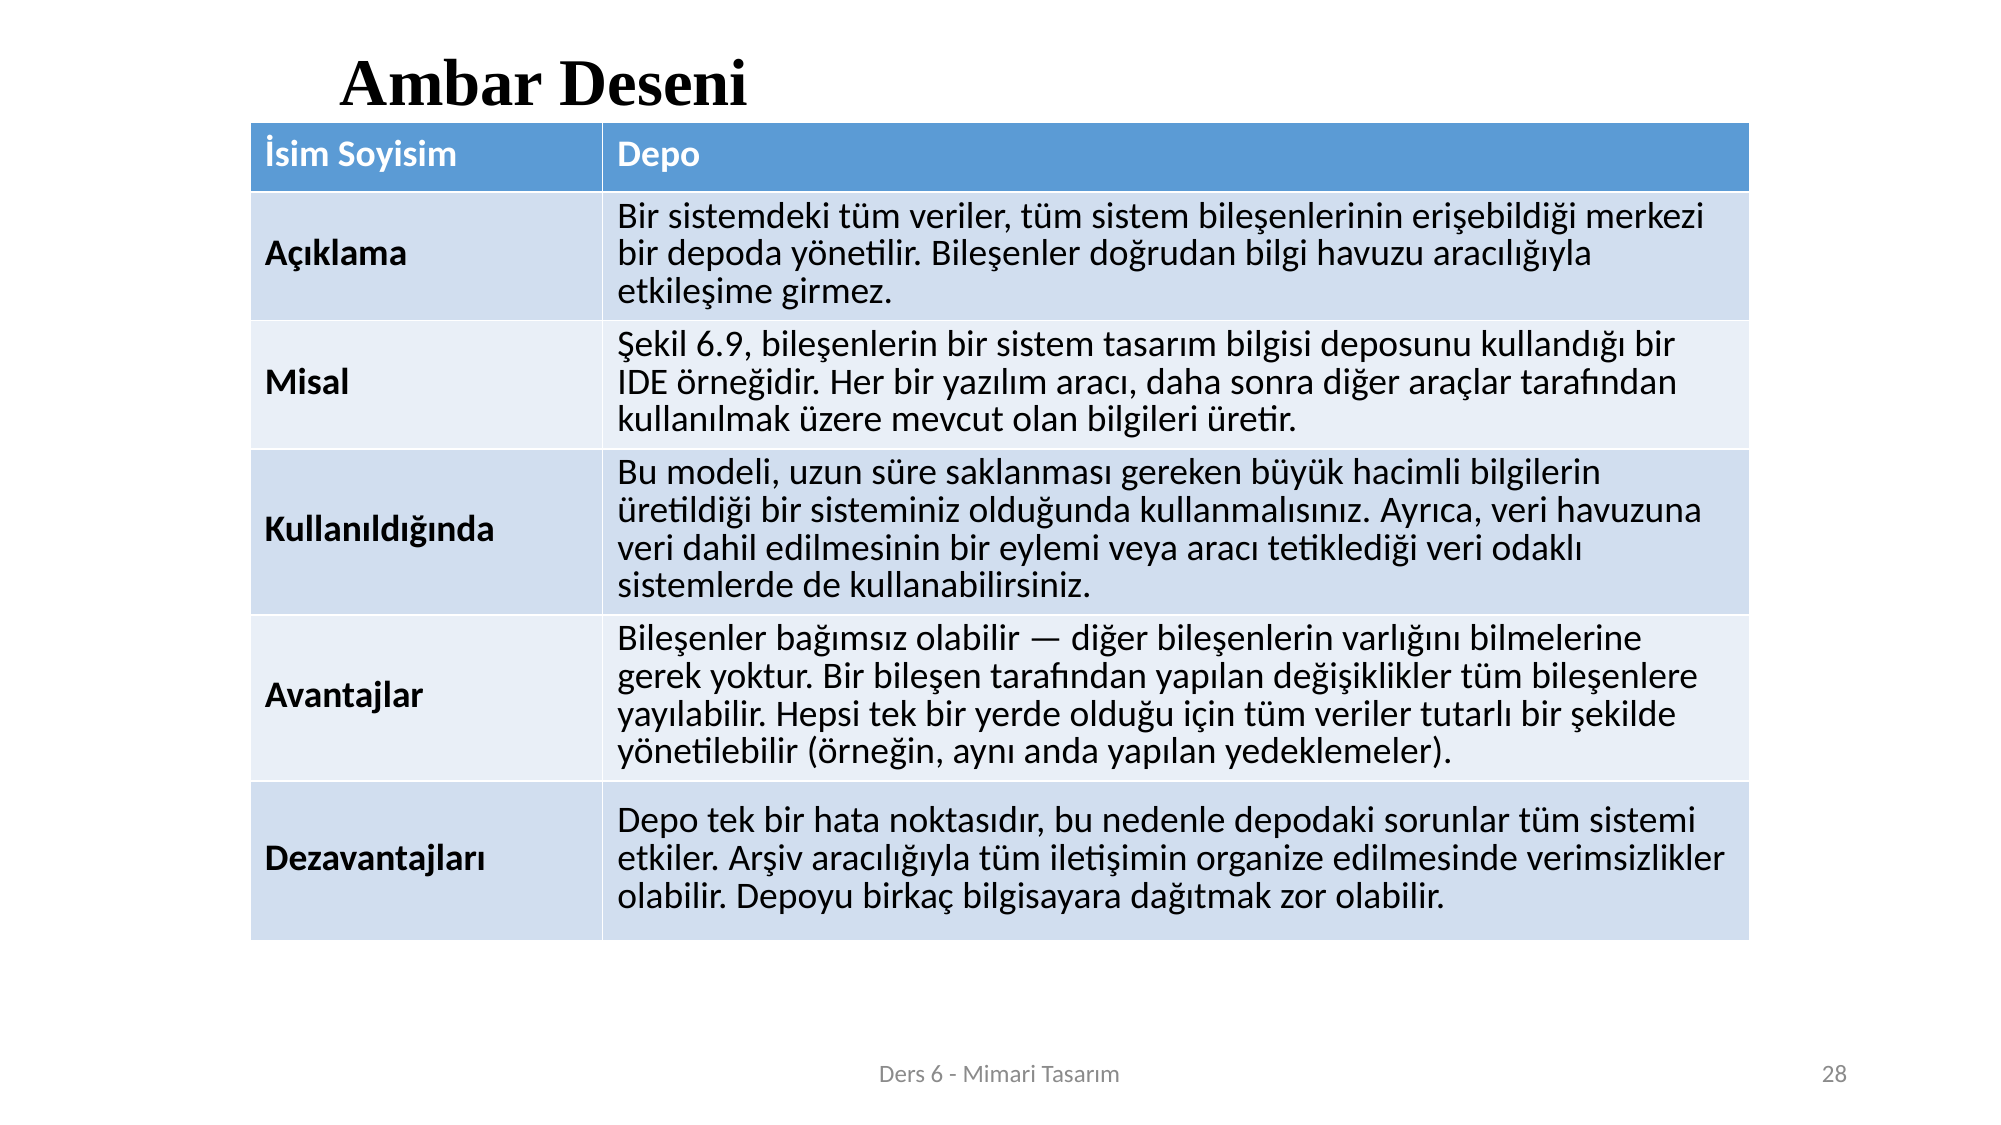

# Ambar Deseni
| İsim Soyisim | Depo |
| --- | --- |
| Açıklama | Bir sistemdeki tüm veriler, tüm sistem bileşenlerinin erişebildiği merkezi bir depoda yönetilir. Bileşenler doğrudan bilgi havuzu aracılığıyla etkileşime girmez. |
| Misal | Şekil 6.9, bileşenlerin bir sistem tasarım bilgisi deposunu kullandığı bir IDE örneğidir. Her bir yazılım aracı, daha sonra diğer araçlar tarafından kullanılmak üzere mevcut olan bilgileri üretir. |
| Kullanıldığında | Bu modeli, uzun süre saklanması gereken büyük hacimli bilgilerin üretildiği bir sisteminiz olduğunda kullanmalısınız. Ayrıca, veri havuzuna veri dahil edilmesinin bir eylemi veya aracı tetiklediği veri odaklı sistemlerde de kullanabilirsiniz. |
| Avantajlar | Bileşenler bağımsız olabilir — diğer bileşenlerin varlığını bilmelerine gerek yoktur. Bir bileşen tarafından yapılan değişiklikler tüm bileşenlere yayılabilir. Hepsi tek bir yerde olduğu için tüm veriler tutarlı bir şekilde yönetilebilir (örneğin, aynı anda yapılan yedeklemeler). |
| Dezavantajları | Depo tek bir hata noktasıdır, bu nedenle depodaki sorunlar tüm sistemi etkiler. Arşiv aracılığıyla tüm iletişimin organize edilmesinde verimsizlikler olabilir. Depoyu birkaç bilgisayara dağıtmak zor olabilir. |
Ders 6 - Mimari Tasarım
28